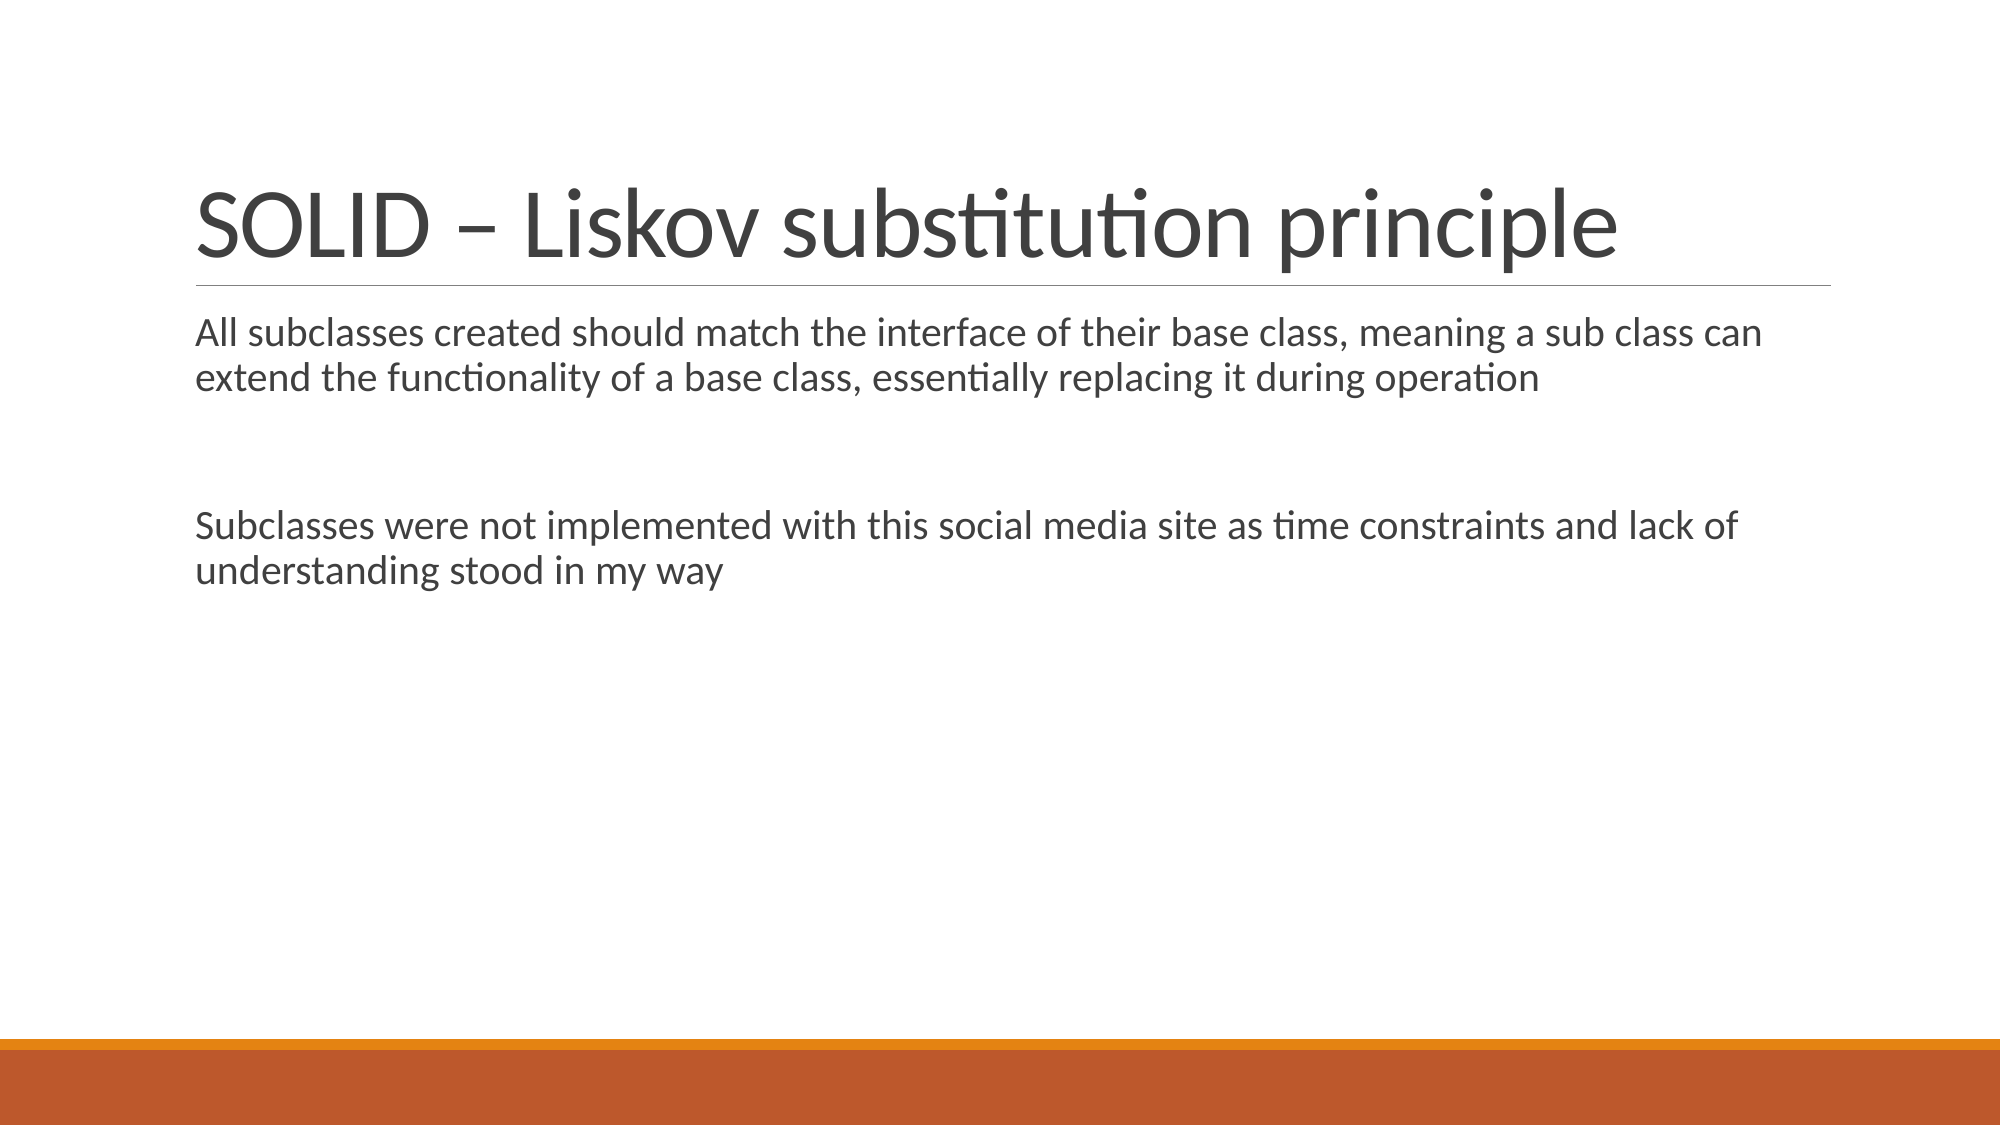

# SOLID – Liskov substitution principle
All subclasses created should match the interface of their base class, meaning a sub class can extend the functionality of a base class, essentially replacing it during operation

Subclasses were not implemented with this social media site as time constraints and lack of understanding stood in my way